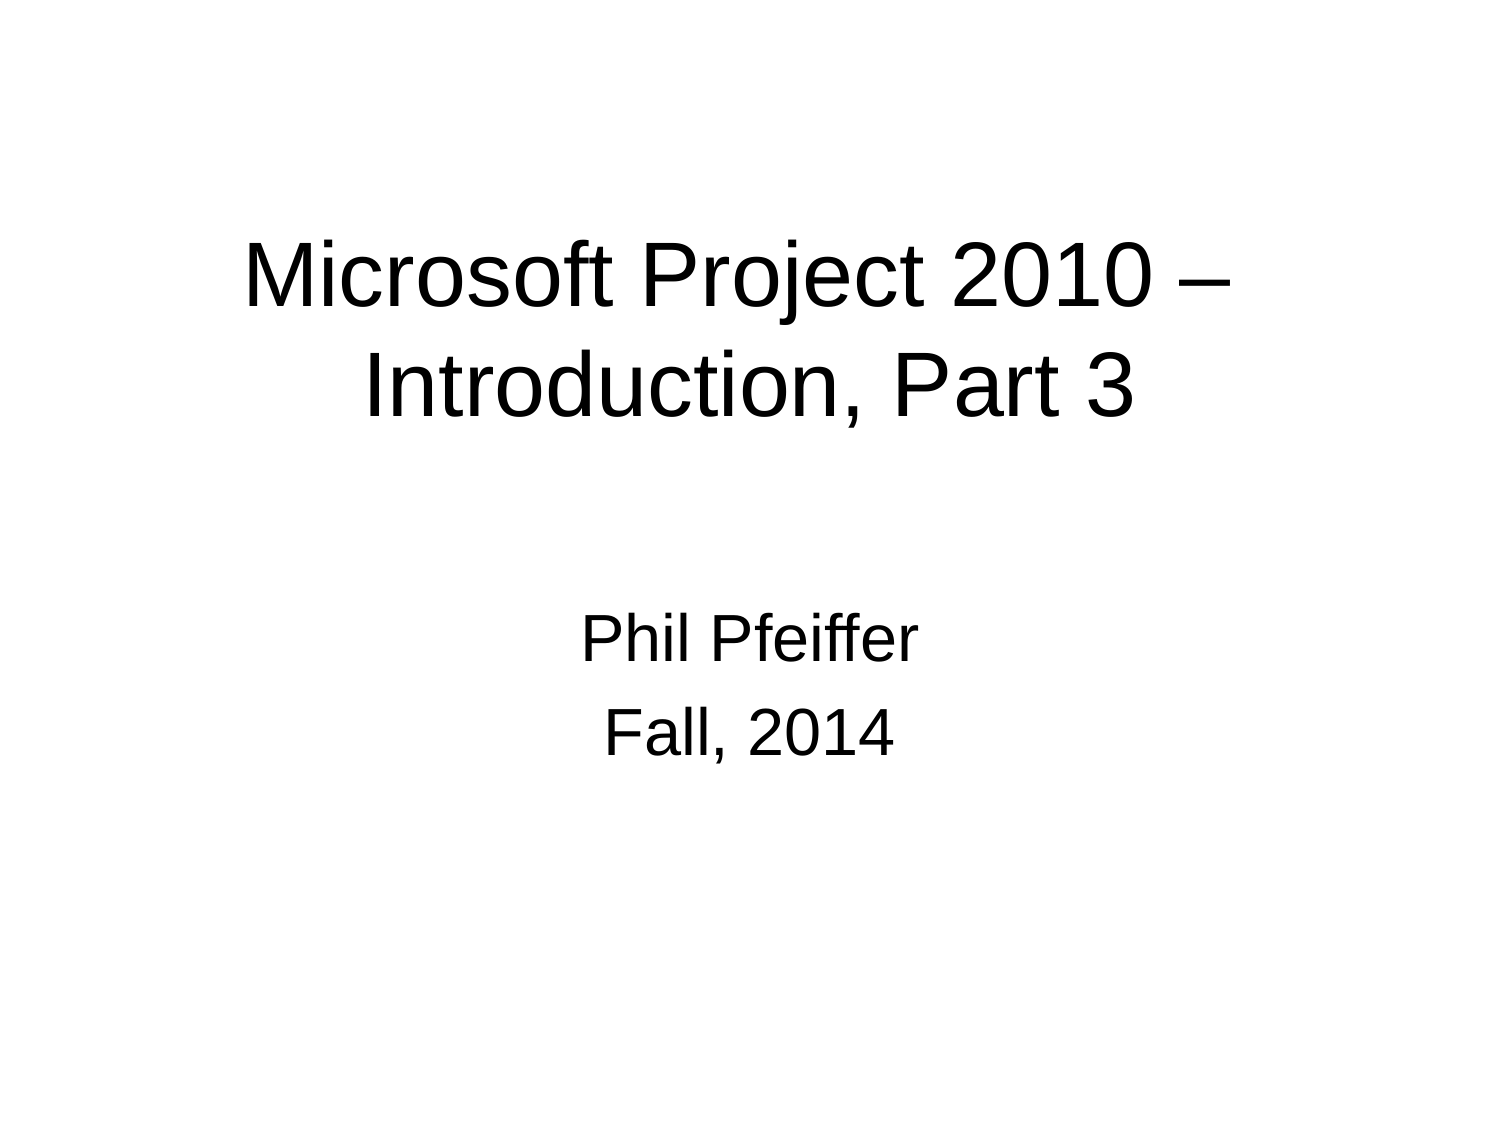

# Microsoft Project 2010 – Introduction, Part 3
Phil Pfeiffer
Fall, 2014